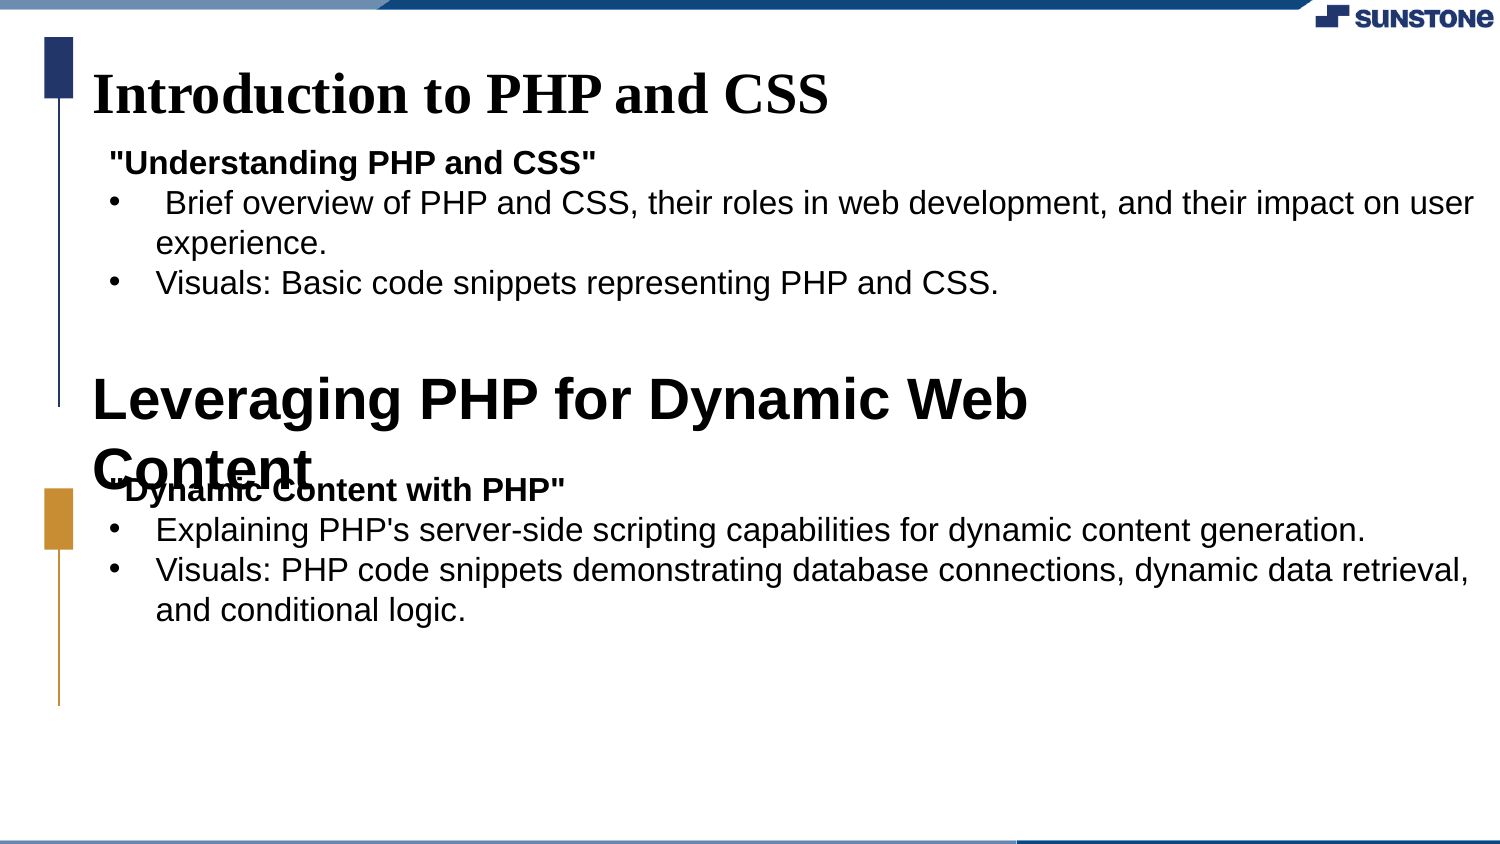

Introduction to PHP and CSS
"Understanding PHP and CSS"
 Brief overview of PHP and CSS, their roles in web development, and their impact on user experience.
Visuals: Basic code snippets representing PHP and CSS.
Leveraging PHP for Dynamic Web Content
"Dynamic Content with PHP"
Explaining PHP's server-side scripting capabilities for dynamic content generation.
Visuals: PHP code snippets demonstrating database connections, dynamic data retrieval, and conditional logic.